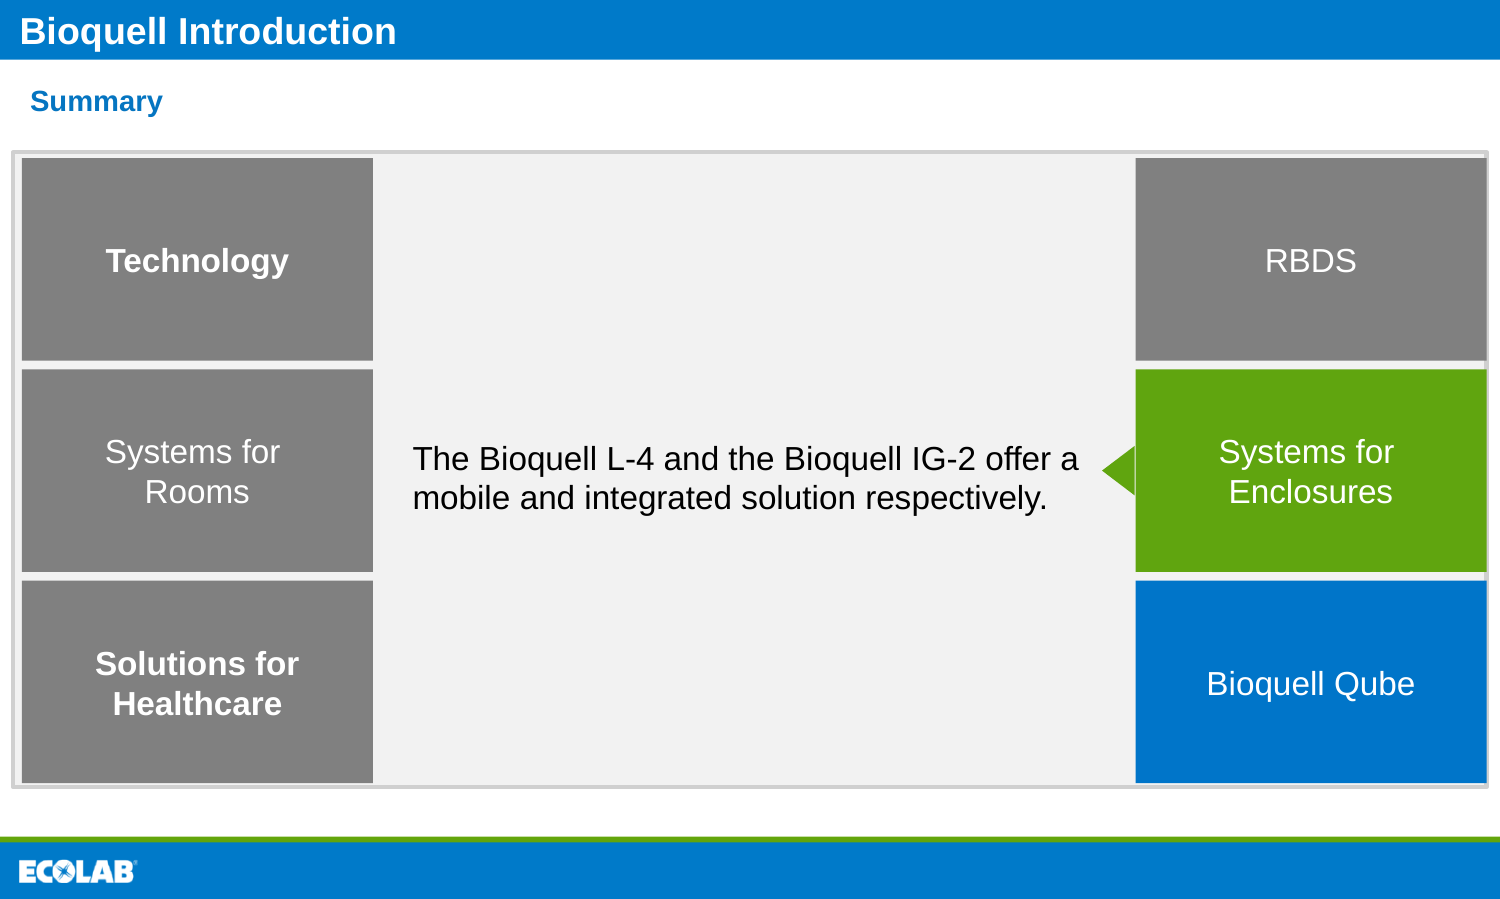

# Summary

Technology
RBDS
Systems for
Rooms
Systems for
Enclosures
The Bioquell L-4 and the Bioquell IG-2 offer a mobile and integrated solution respectively.

Solutions for
Healthcare
Bioquell Qube